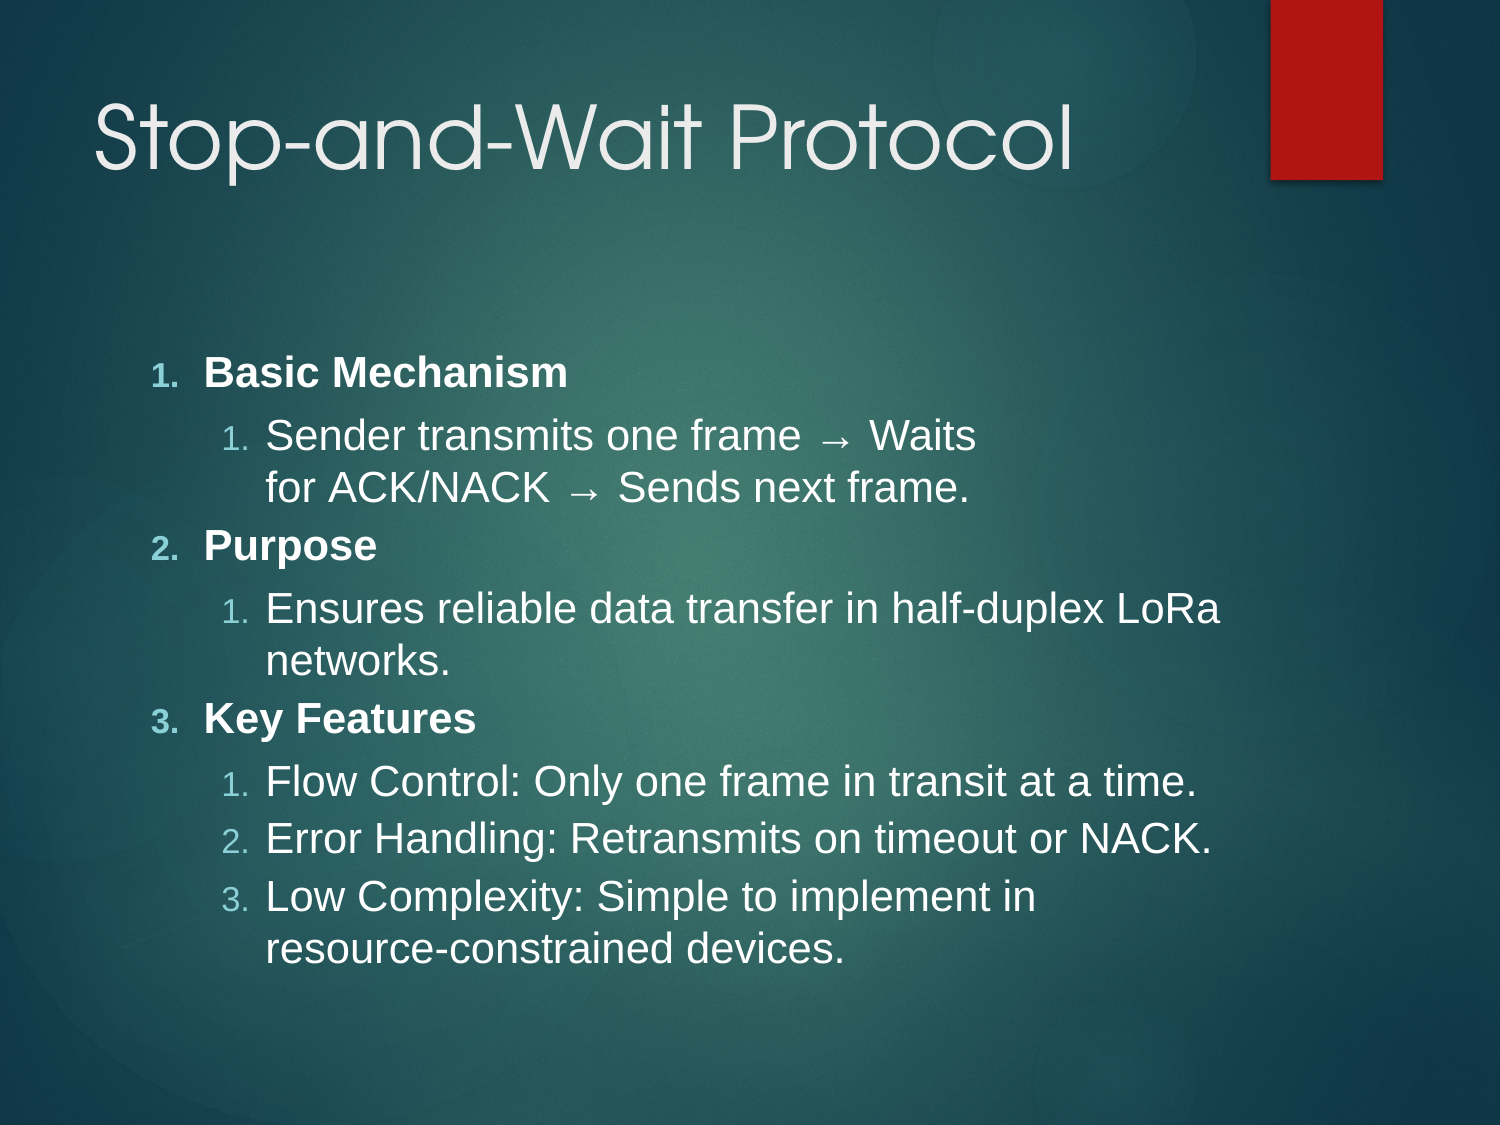

# Stop-and-Wait Protocol
Basic Mechanism
Sender transmits one frame → Waits for ACK/NACK → Sends next frame.
Purpose
Ensures reliable data transfer in half-duplex LoRa networks.
Key Features
Flow Control: Only one frame in transit at a time.
Error Handling: Retransmits on timeout or NACK.
Low Complexity: Simple to implement in resource-constrained devices.